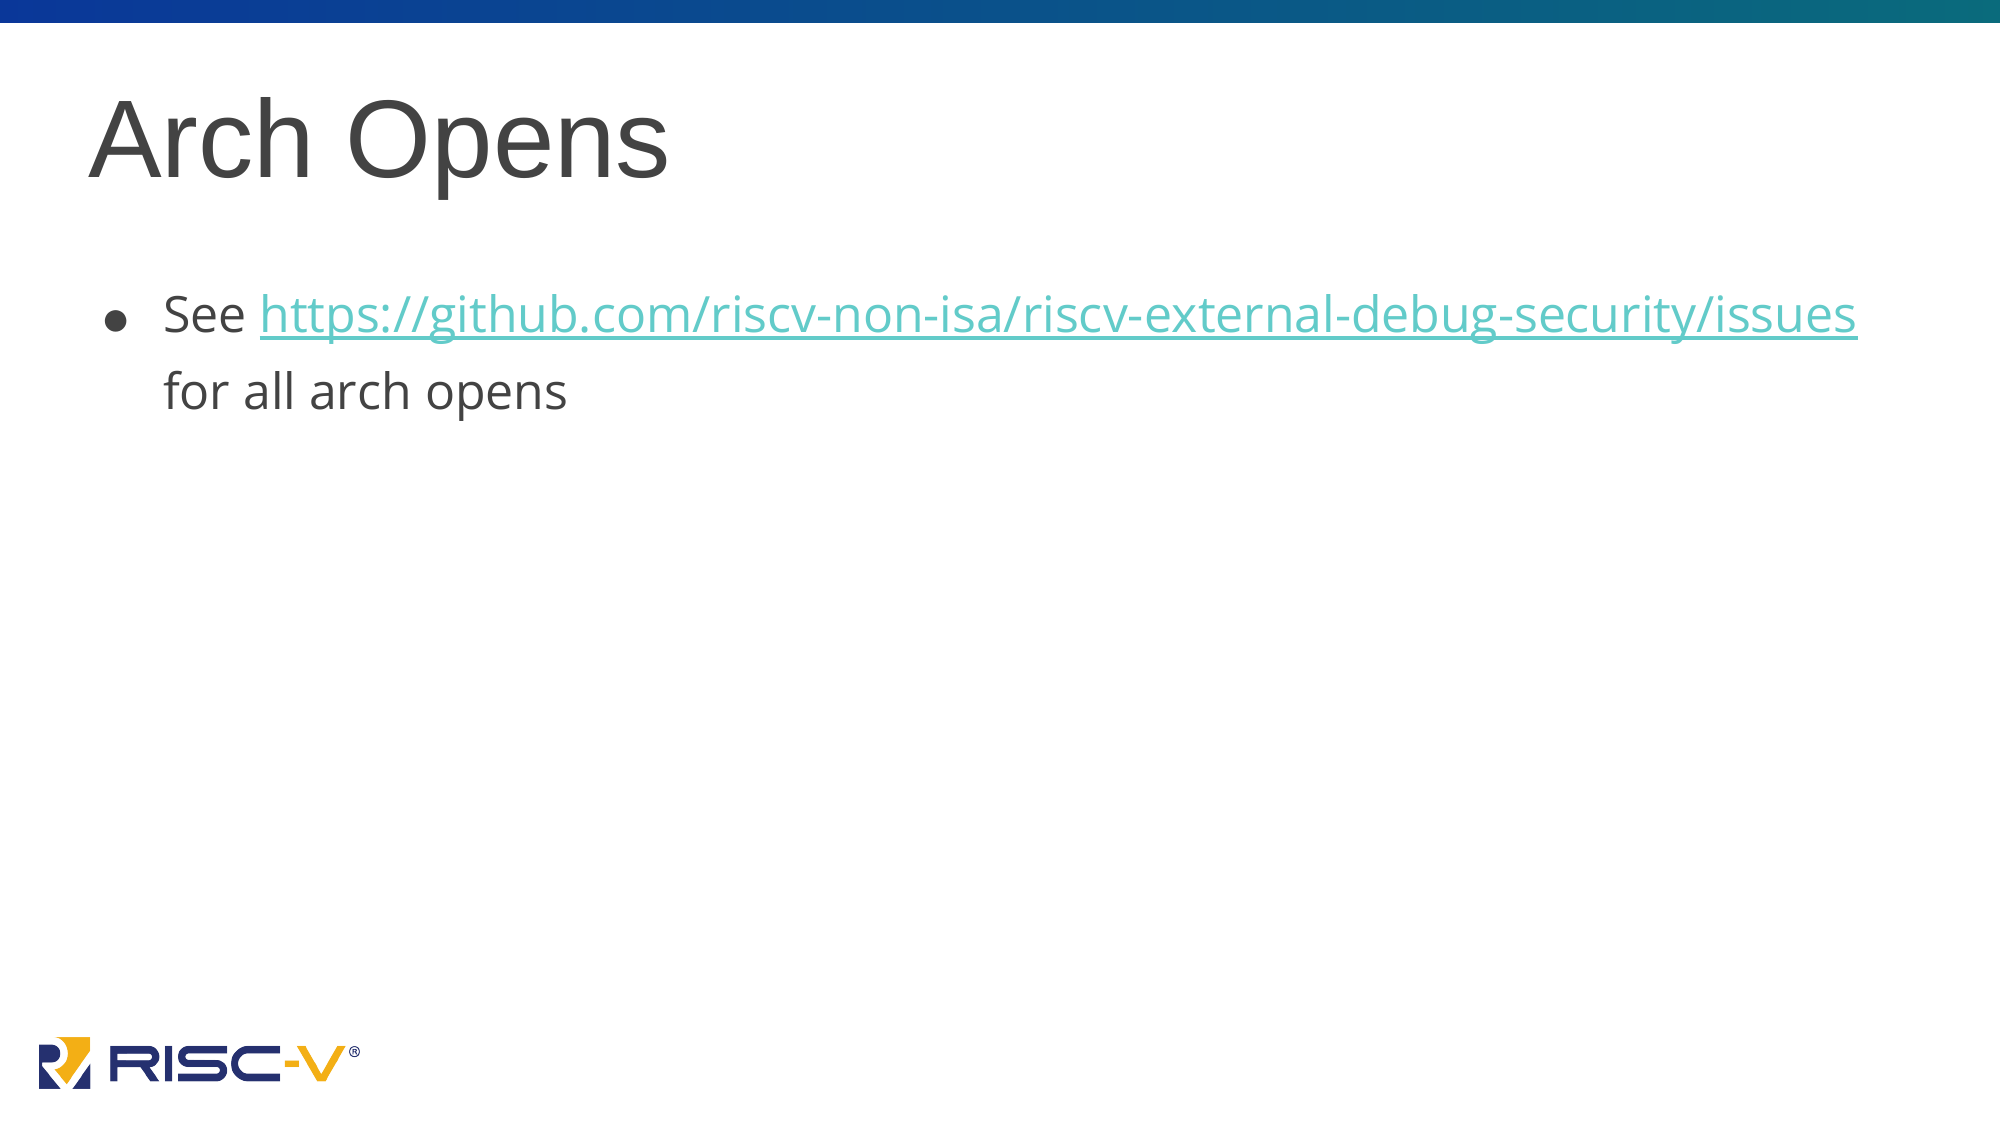

# Arch Opens
See https://github.com/riscv-non-isa/riscv-external-debug-security/issues for all arch opens